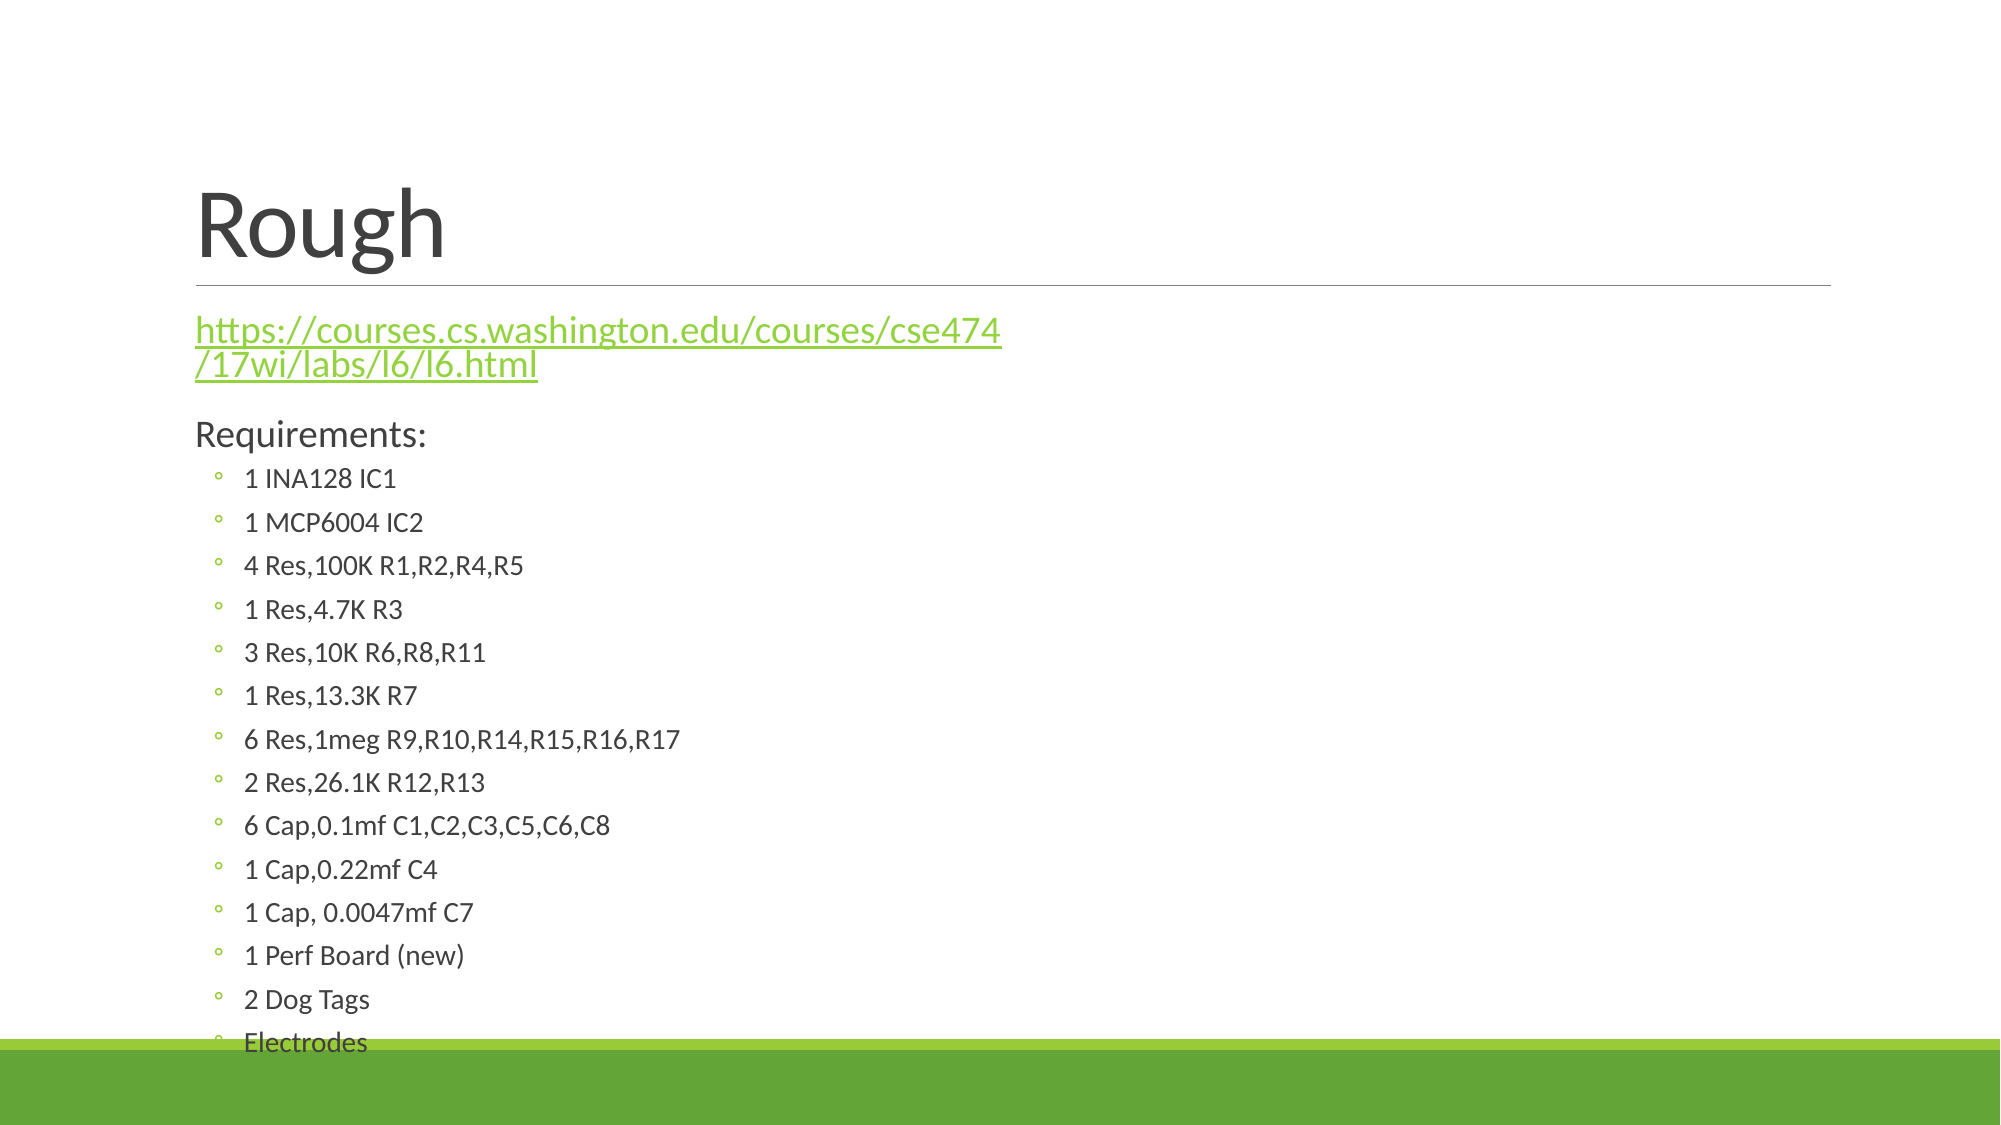

# Rough
https://courses.cs.washington.edu/courses/cse474/17wi/labs/l6/l6.html
Requirements:
1 INA128 IC1
1 MCP6004 IC2
4 Res,100K R1,R2,R4,R5
1 Res,4.7K R3
3 Res,10K R6,R8,R11
1 Res,13.3K R7
6 Res,1meg R9,R10,R14,R15,R16,R17
2 Res,26.1K R12,R13
6 Cap,0.1mf C1,C2,C3,C5,C6,C8
1 Cap,0.22mf C4
1 Cap, 0.0047mf C7
1 Perf Board (new)
2 Dog Tags
Electrodes